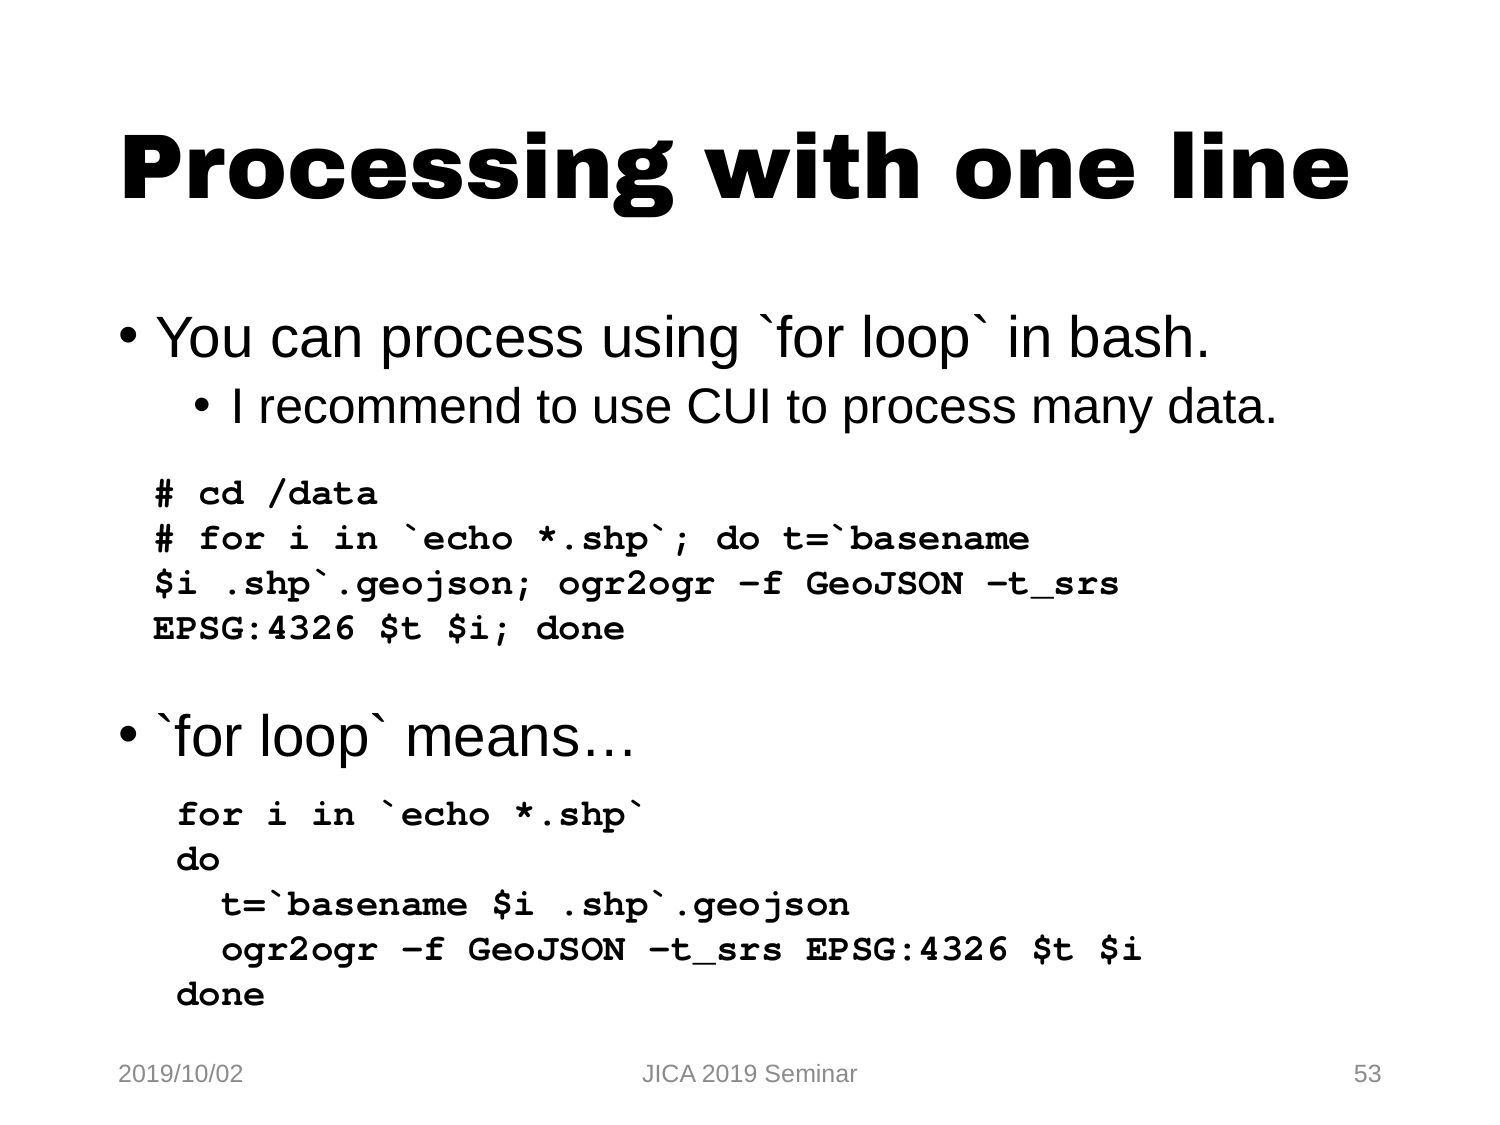

# Processing with one line
You can process using `for loop` in bash.
I recommend to use CUI to process many data.

`for loop` means…
# cd /data
# for i in `echo *.shp`; do t=`basename $i .shp`.geojson; ogr2ogr -f GeoJSON -t_srs EPSG:4326 $t $i; done
for i in `echo *.shp`
do
  t=`basename $i .shp`.geojson
  ogr2ogr -f GeoJSON -t_srs EPSG:4326 $t $i
done
2019/10/02
JICA 2019 Seminar
53